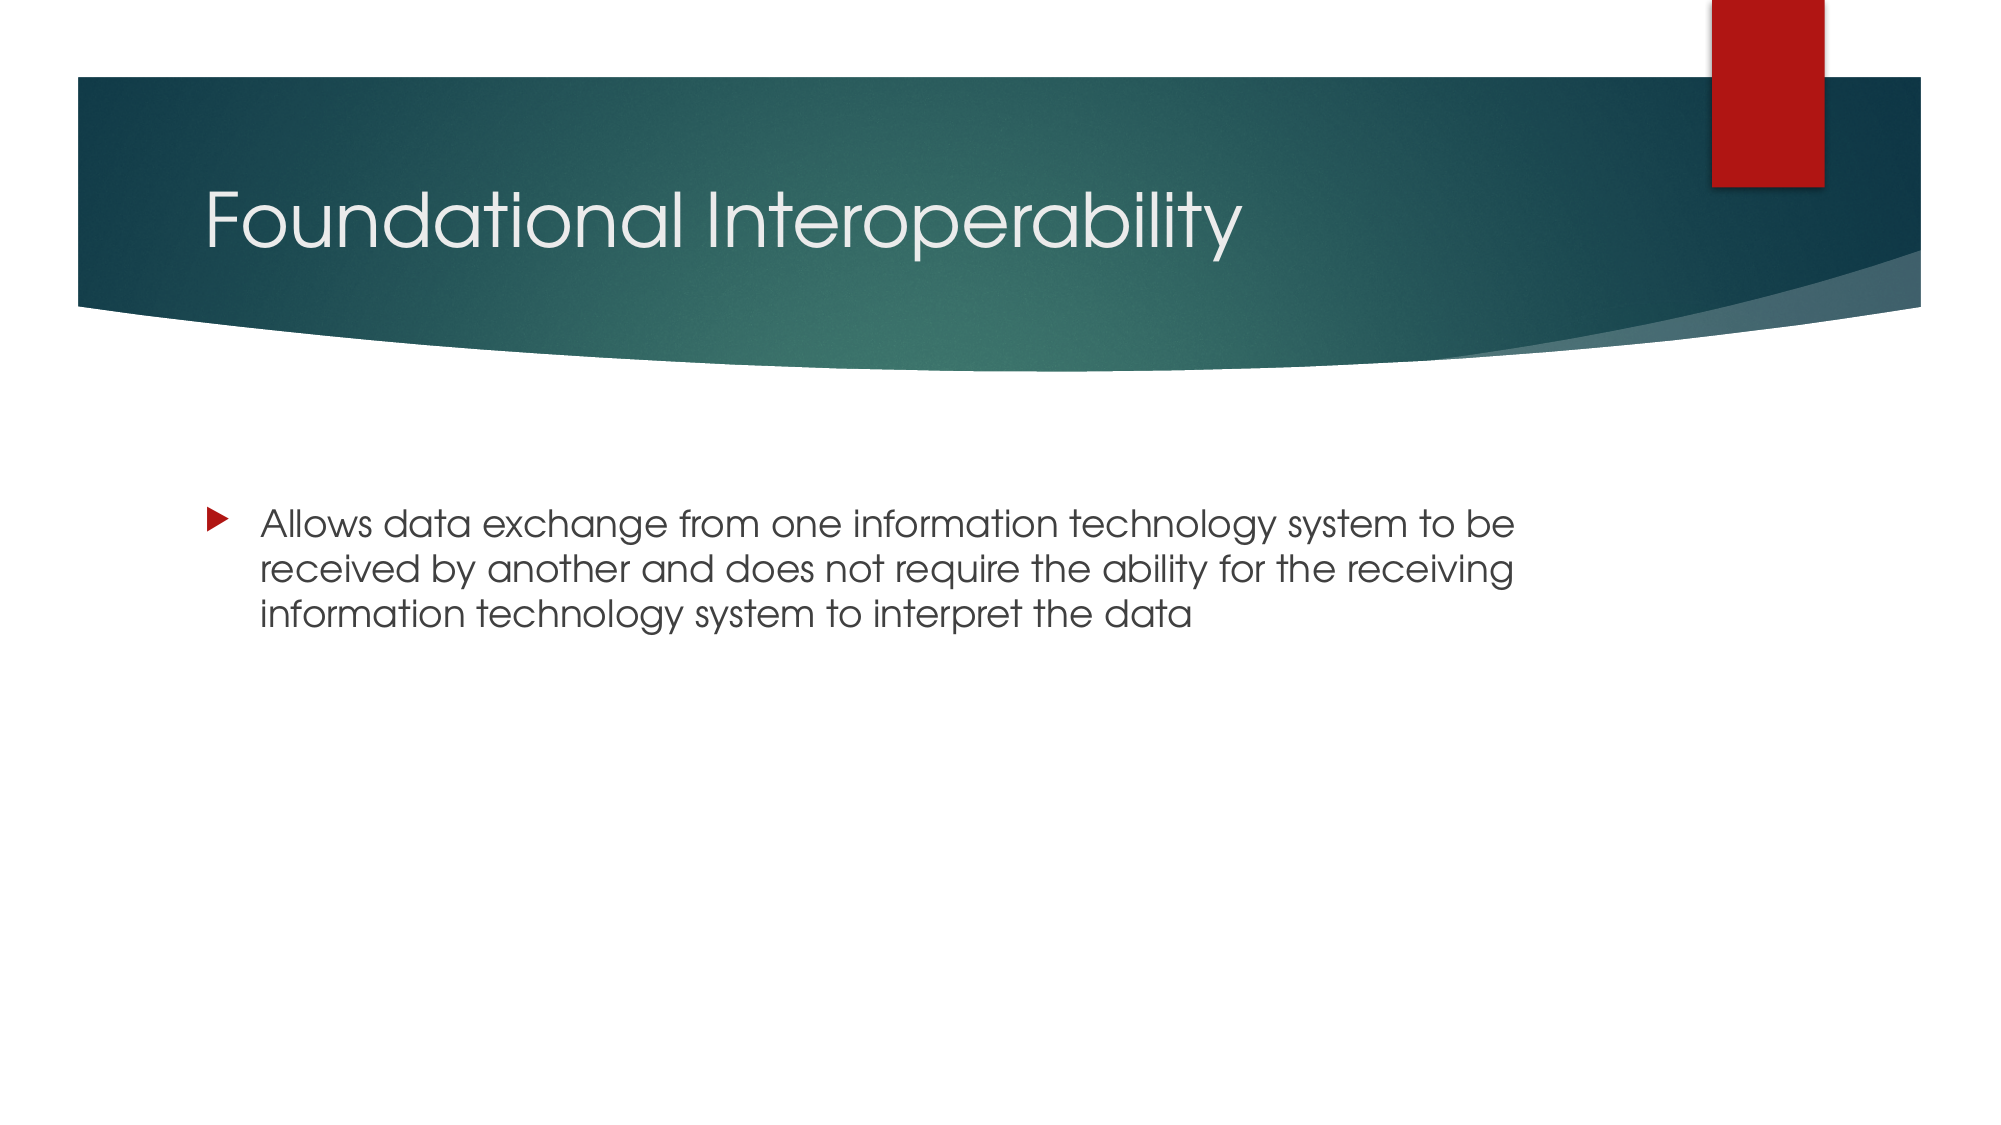

# Foundational Interoperability

Allows data exchange from one information technology system to be received by another and does not require the ability for the receiving information technology system to interpret the data